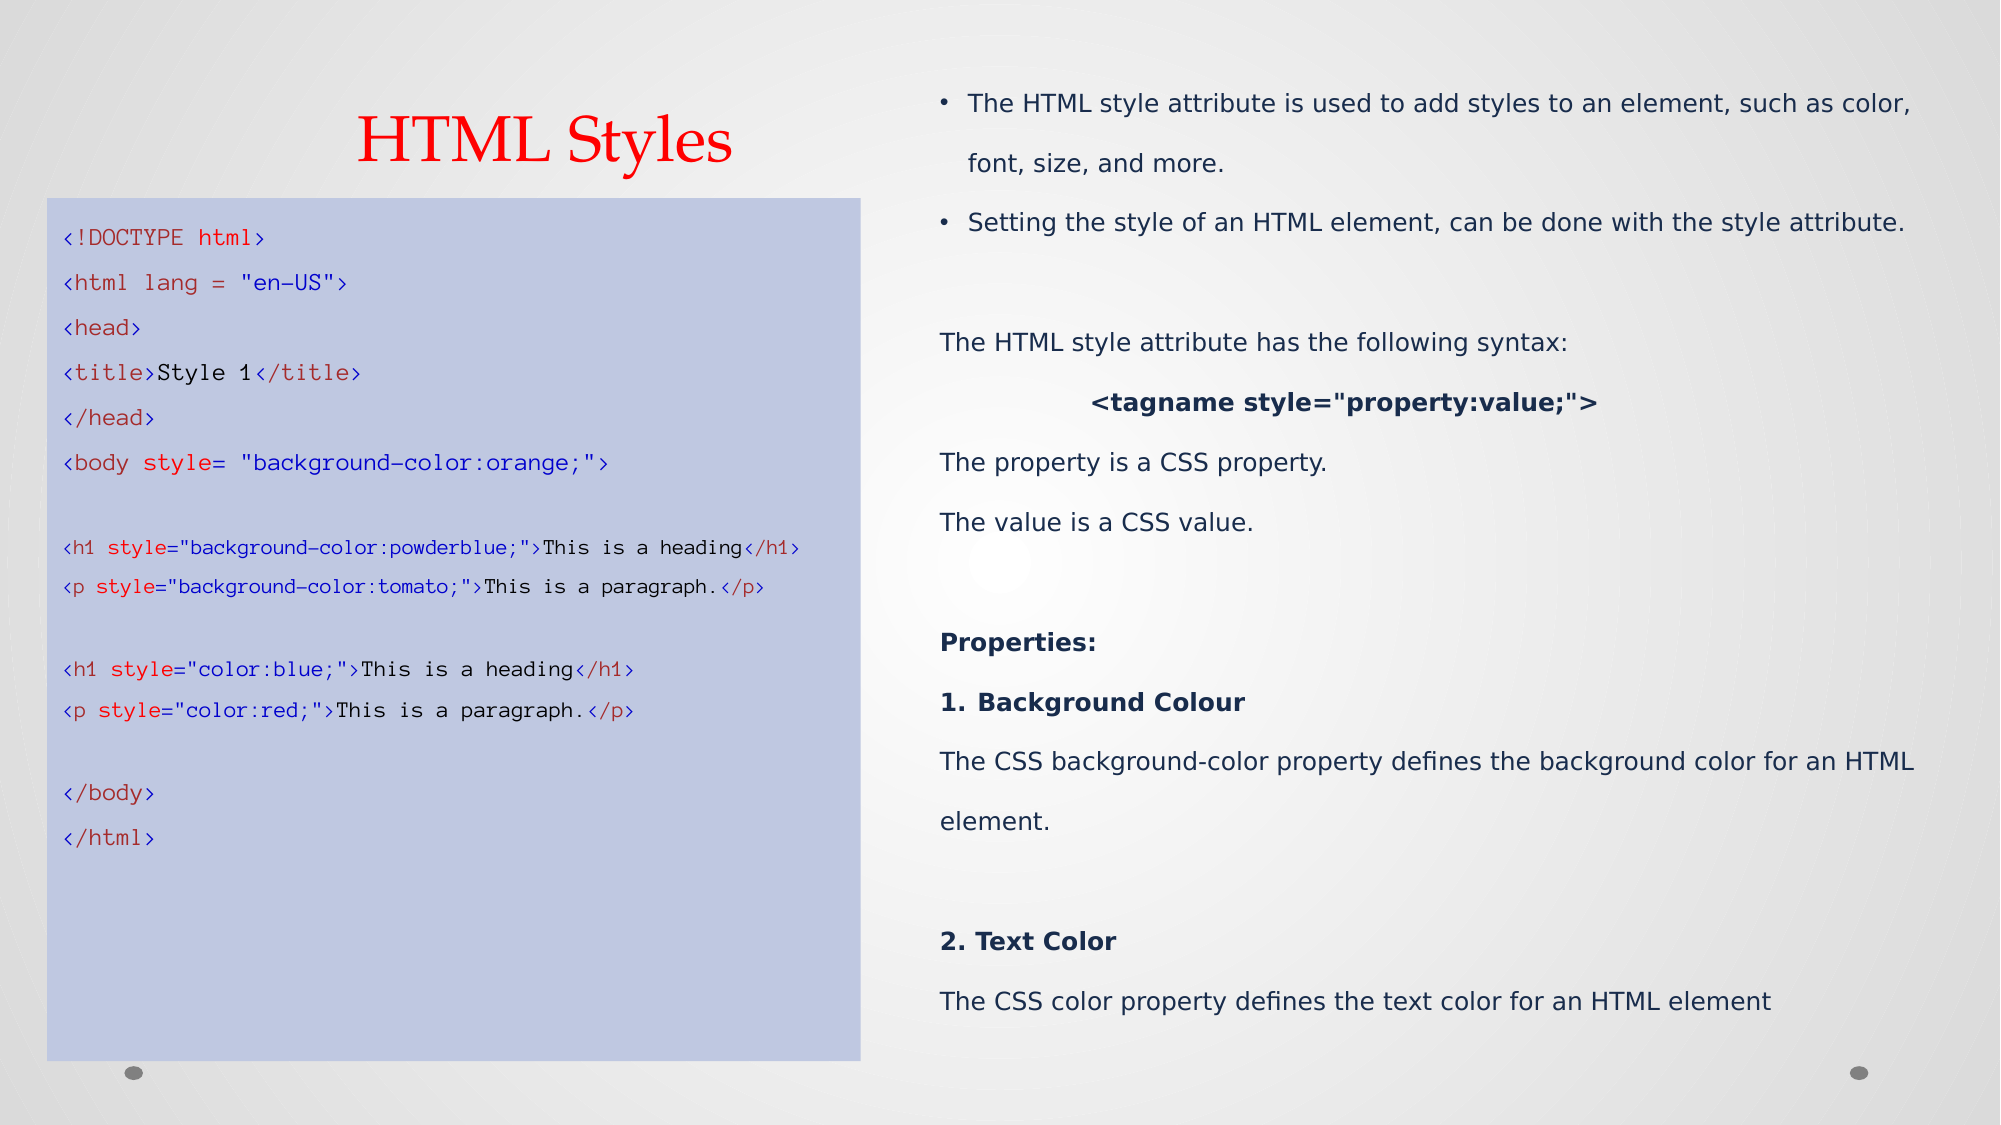

The HTML style attribute is used to add styles to an element, such as color, font, size, and more.
Setting the style of an HTML element, can be done with the style attribute.

The HTML style attribute has the following syntax:
	<tagname style="property:value;">
The property is a CSS property.
The value is a CSS value.

Properties:
Background Colour
The CSS background-color property defines the background color for an HTML element.

2. Text Color
The CSS color property defines the text color for an HTML element
# HTML Styles
<!DOCTYPE html>
<html lang = "en-US">
<head>
<title>Style 1</title>
</head>
<body style= "background-color:orange;">

<h1 style="background-color:powderblue;">This is a heading</h1>
<p style="background-color:tomato;">This is a paragraph.</p>

<h1 style="color:blue;">This is a heading</h1>
<p style="color:red;">This is a paragraph.</p>

</body>
</html>